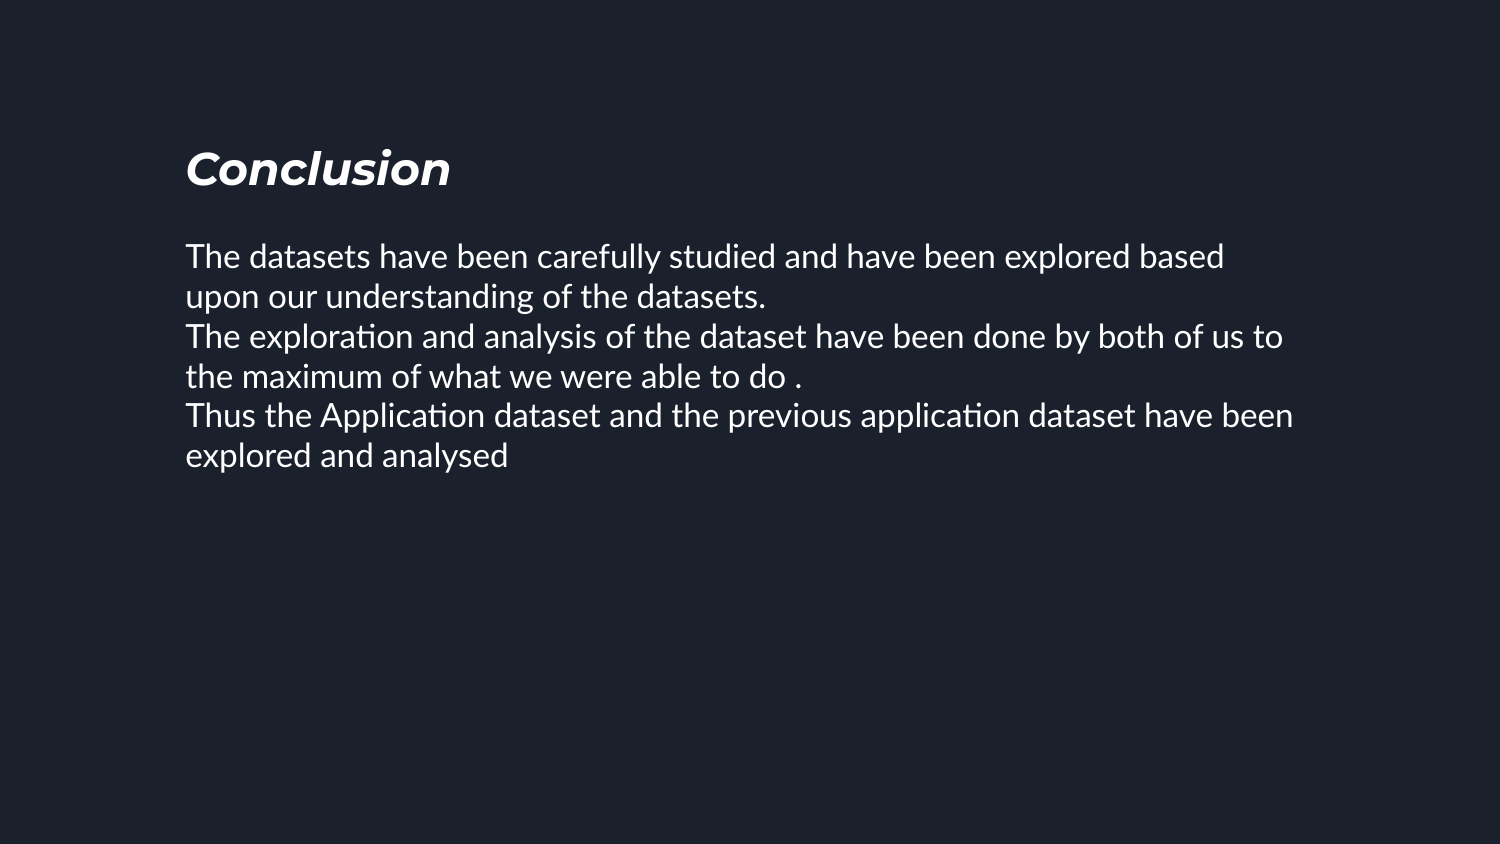

Conclusion

The datasets have been carefully studied and have been explored based upon our understanding of the datasets.
The exploration and analysis of the dataset have been done by both of us to the maximum of what we were able to do .
Thus the Application dataset and the previous application dataset have been explored and analysed